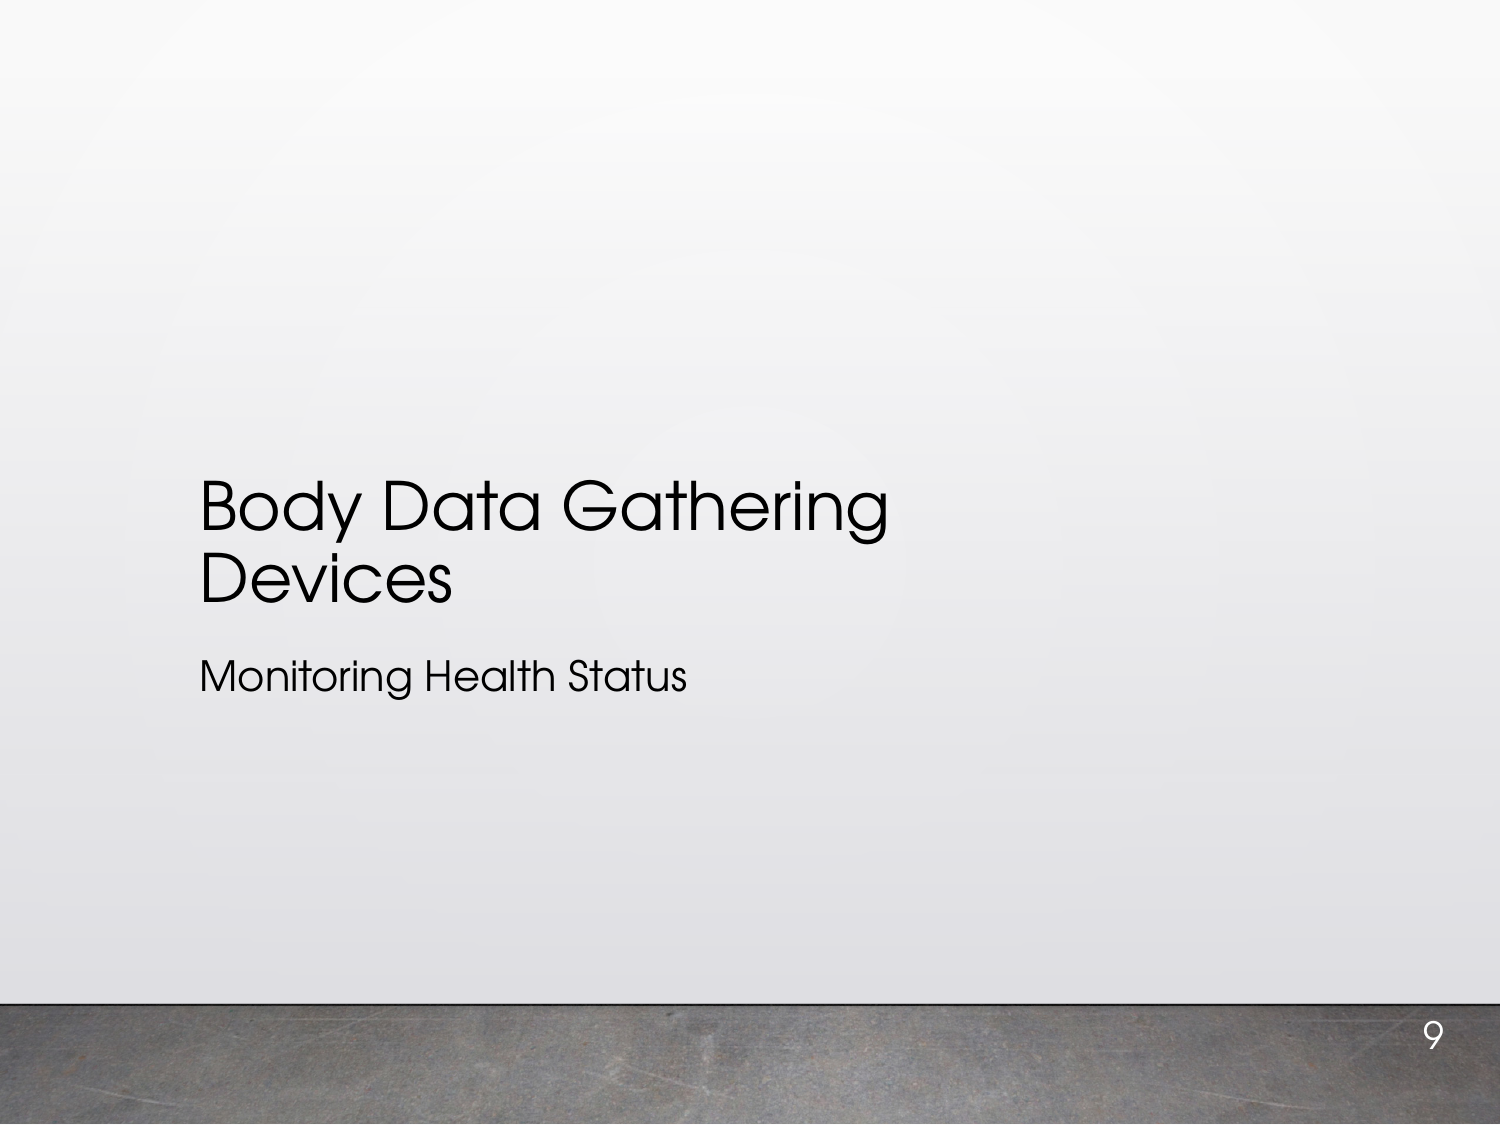

# Body Data Gathering Devices
Monitoring Health Status